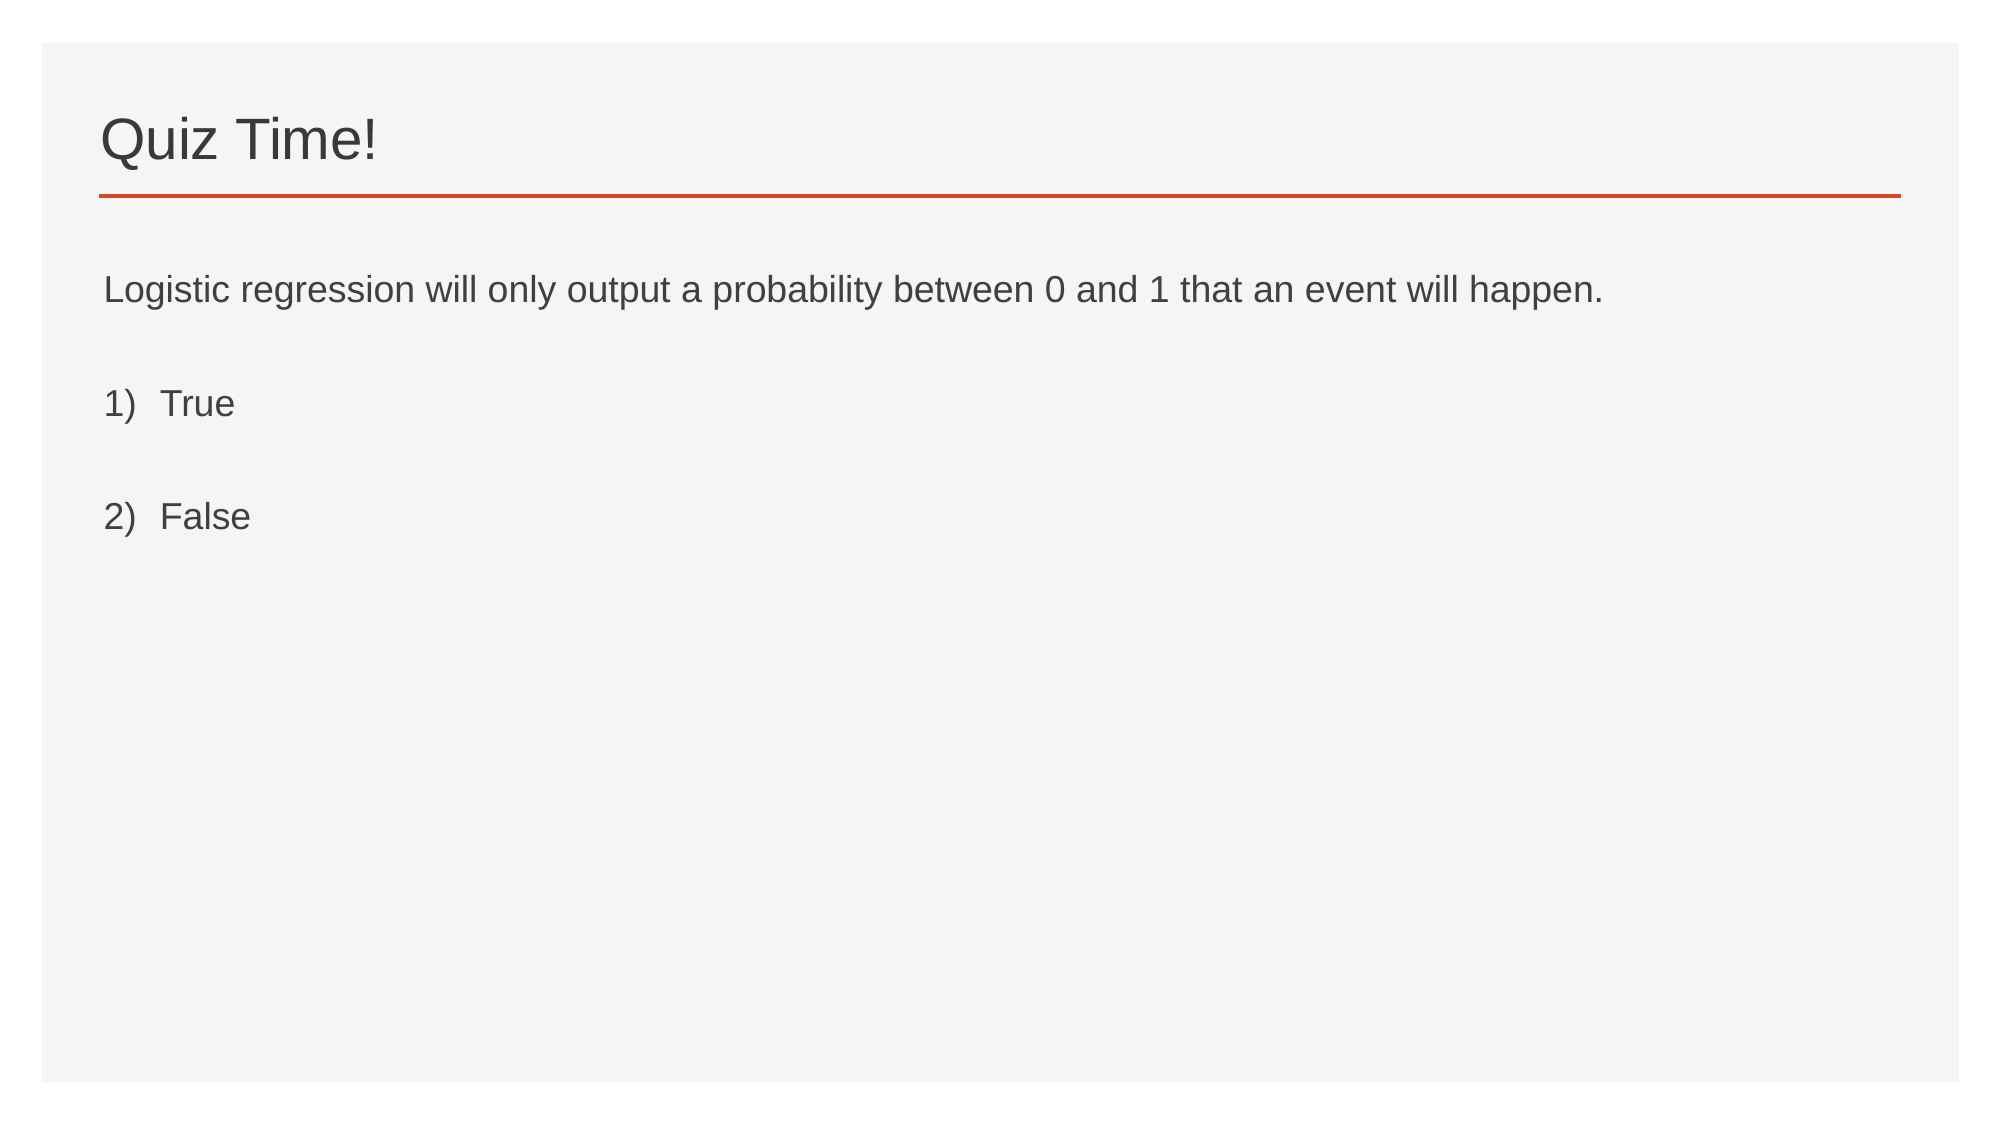

# Quiz Time!
Logistic regression will only output a probability between 0 and 1 that an event will happen.
True
False